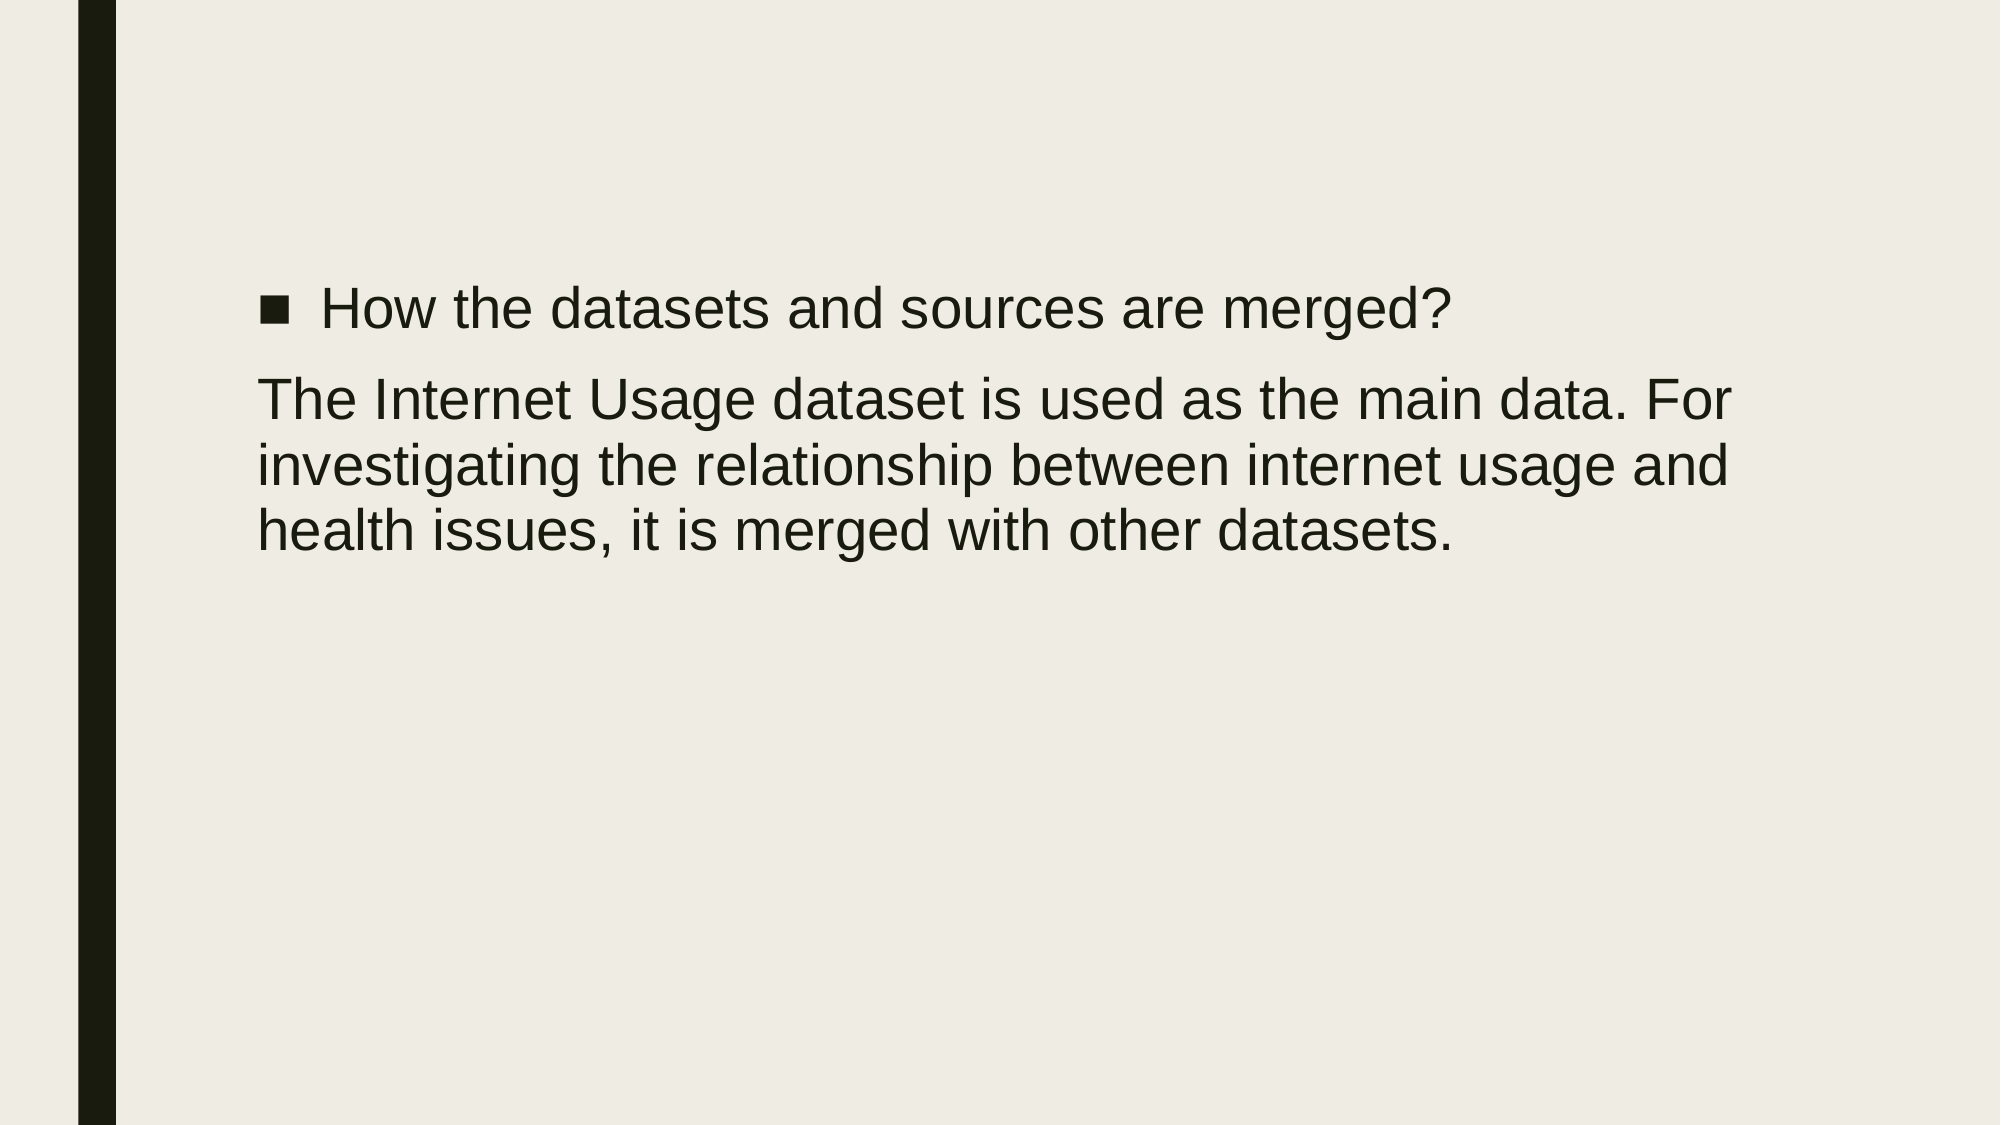

How the datasets and sources are merged?
The Internet Usage dataset is used as the main data. For investigating the relationship between internet usage and health issues, it is merged with other datasets.